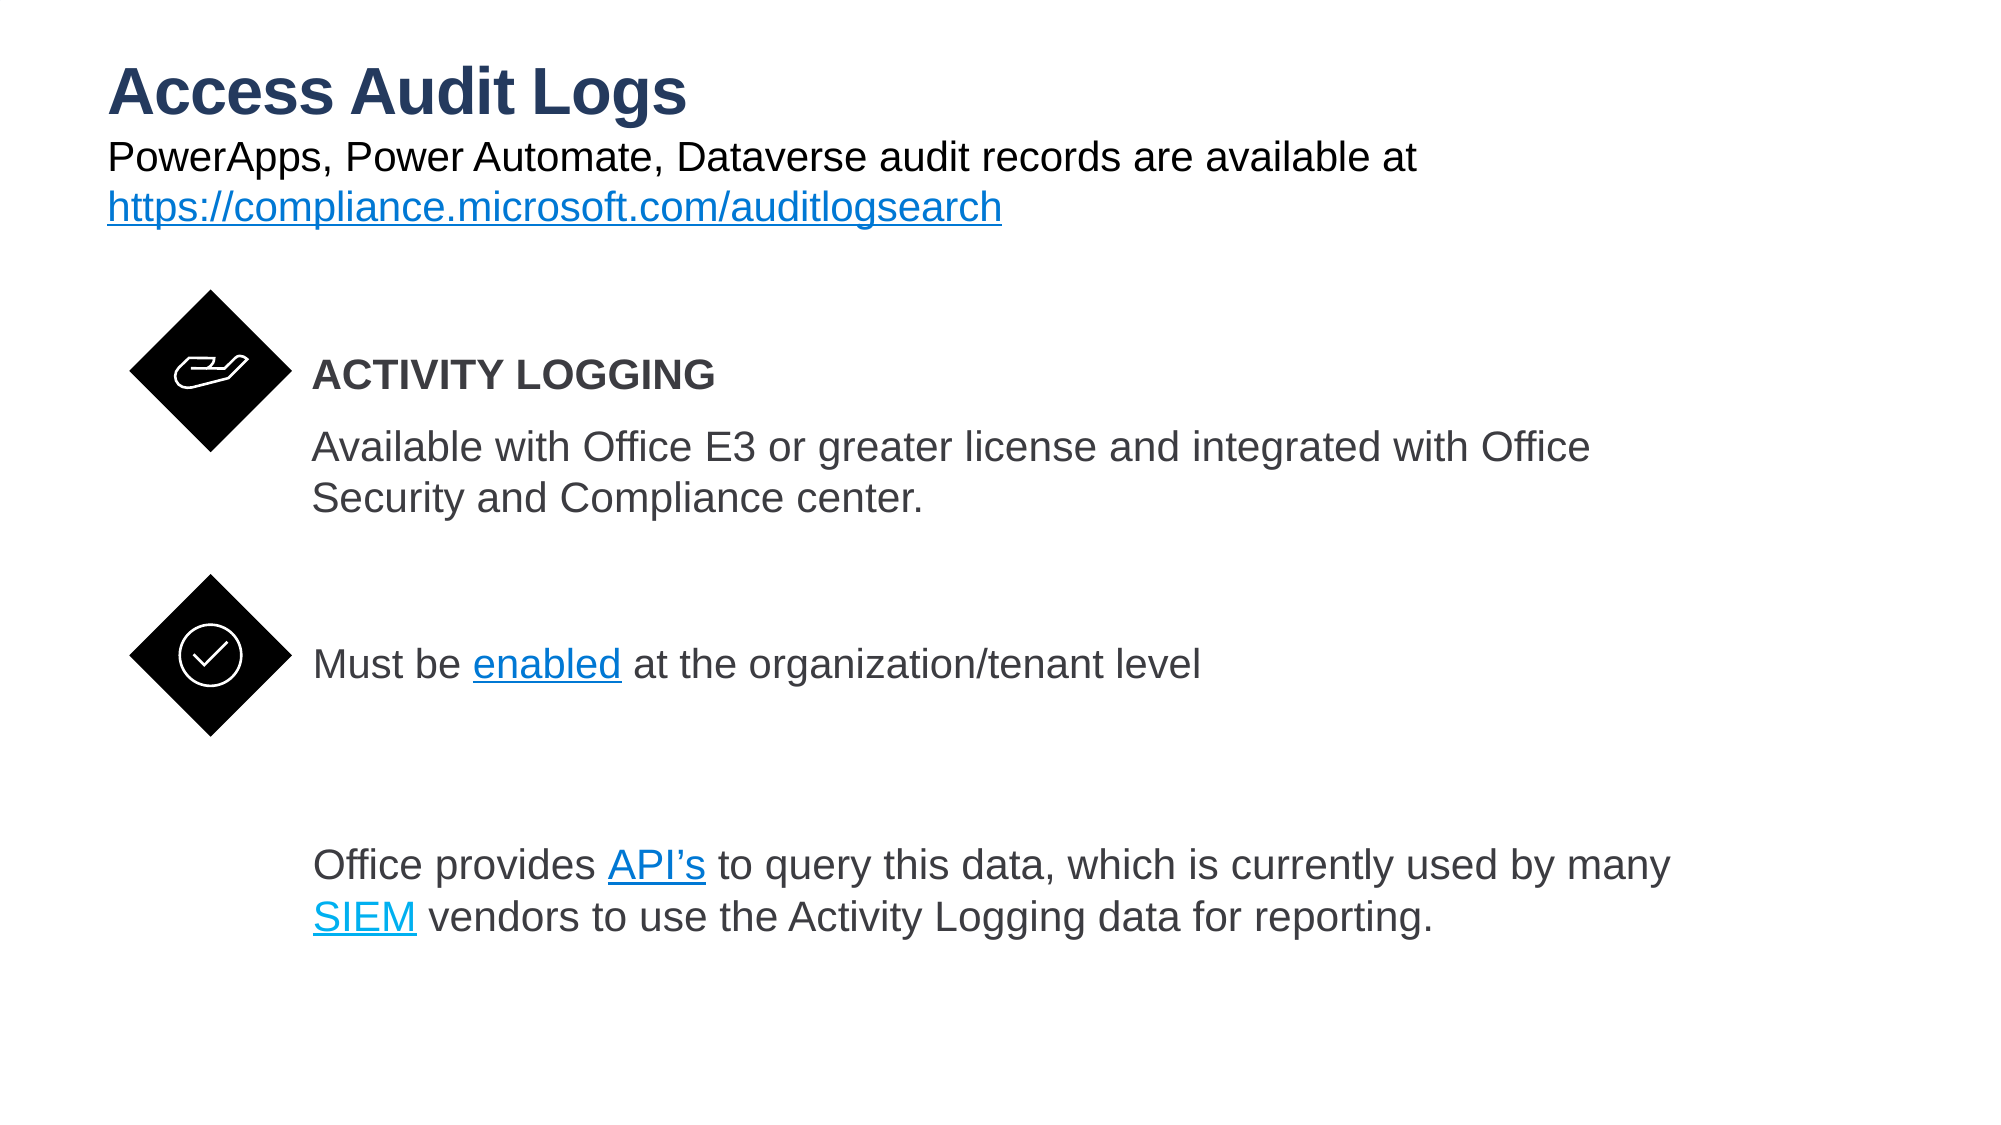

# Access Audit Logs
PowerApps, Power Automate, Dataverse audit records are available at https://compliance.microsoft.com/auditlogsearch

ACTIVITY LOGGING
Available with Office E3 or greater license and integrated with Office Security and Compliance center.

Must be enabled at the organization/tenant level
Office provides API’s to query this data, which is currently used by many SIEM vendors to use the Activity Logging data for reporting.